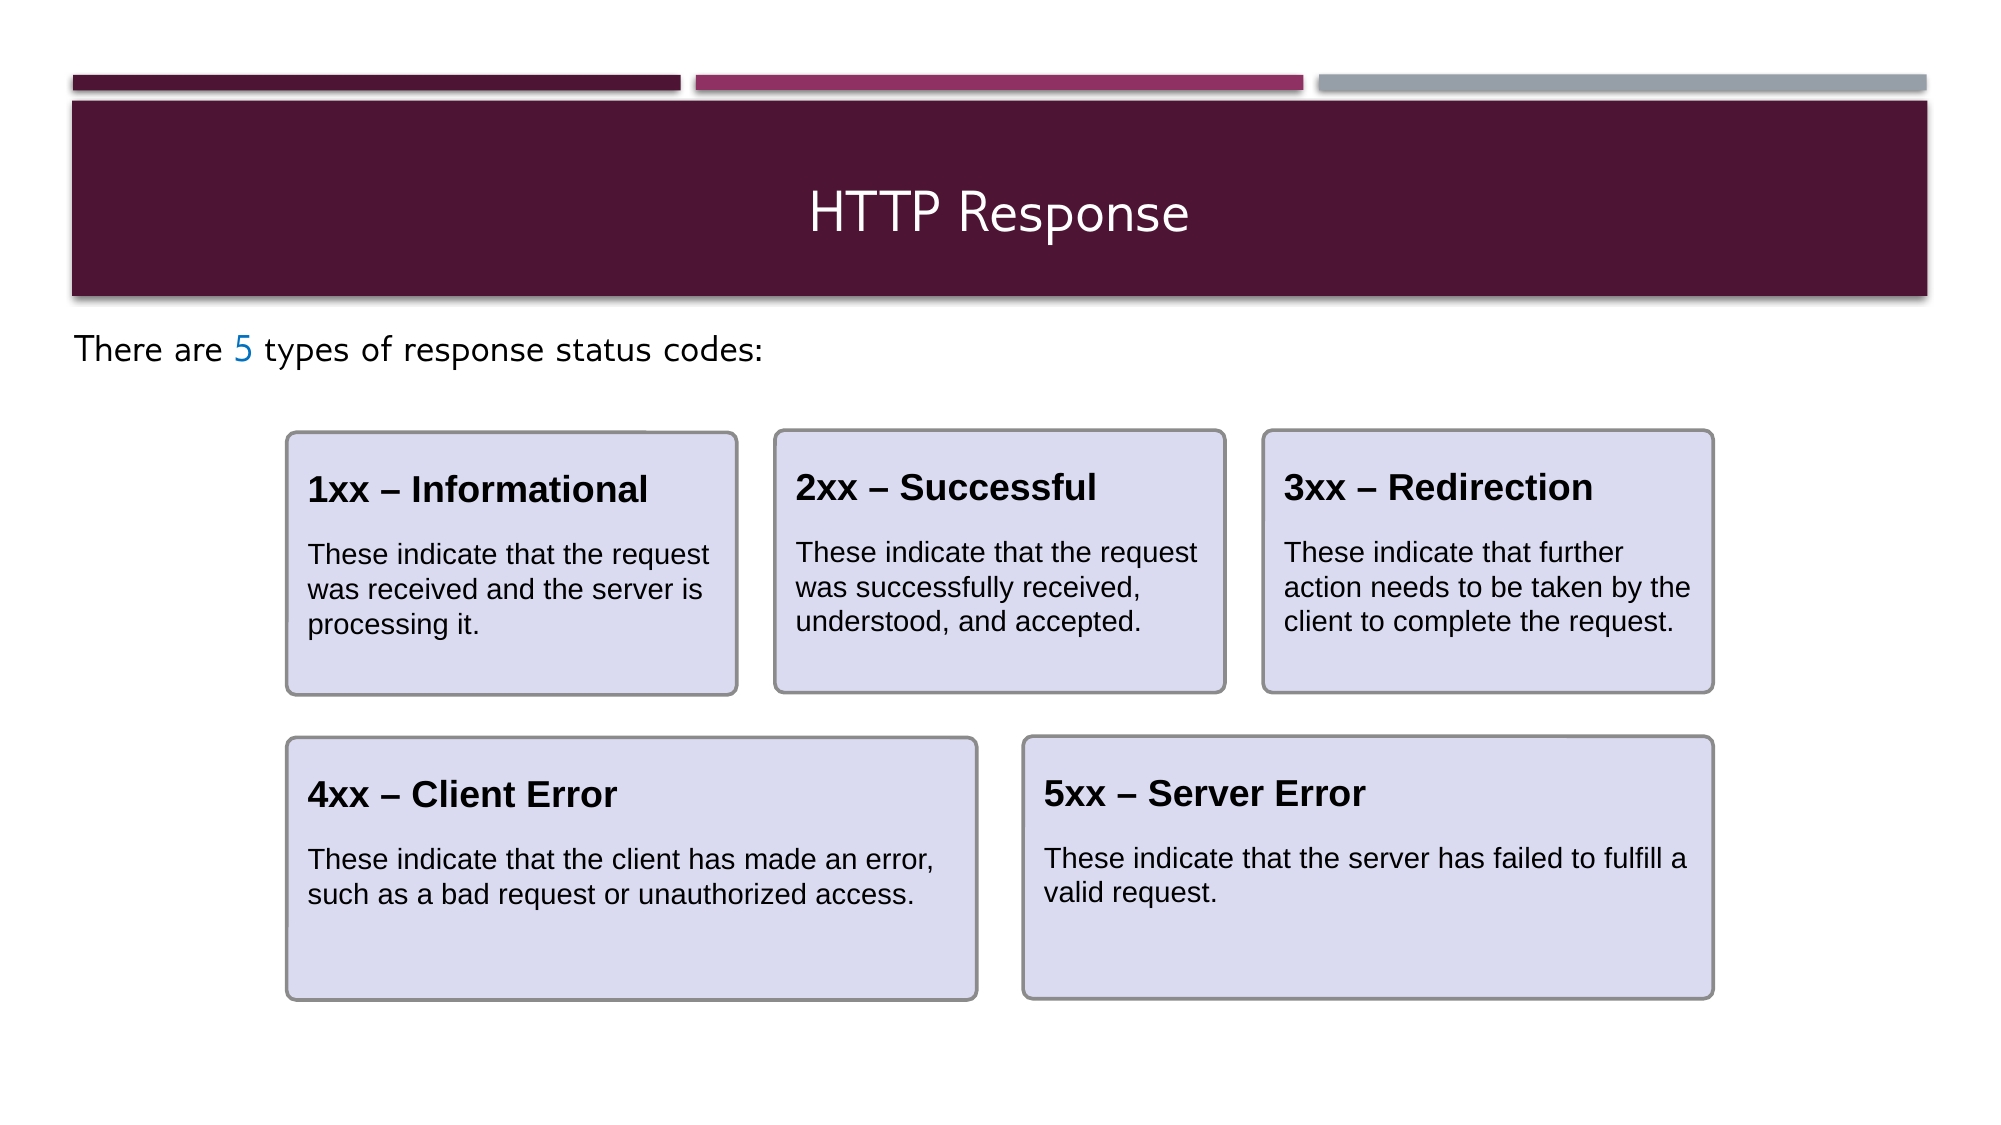

# HTTP Response
There are 5 types of response status codes:
2xx – Successful
These indicate that the request was successfully received, understood, and accepted.
3xx – Redirection
These indicate that further action needs to be taken by the client to complete the request.
1xx – Informational
These indicate that the request was received and the server is processing it.

5xx – Server Error
These indicate that the server has failed to fulfill a valid request.
4xx – Client Error
These indicate that the client has made an error, such as a bad request or unauthorized access.